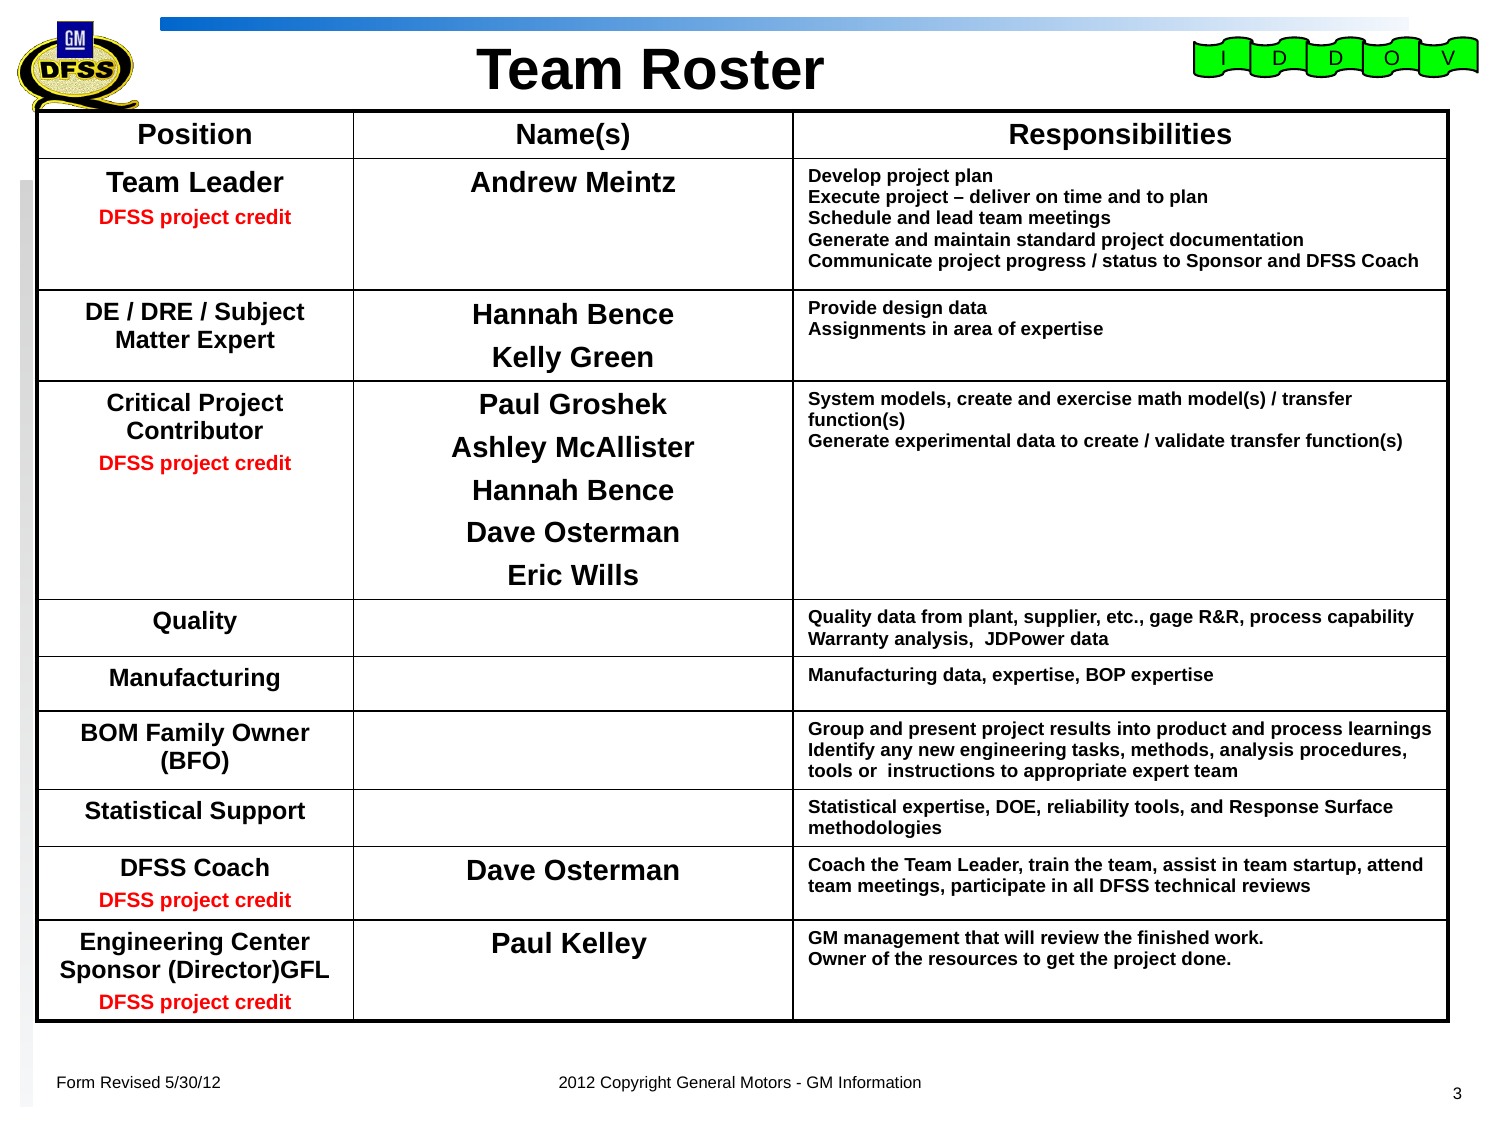

Team Roster
I
D
D
O
V
| Position | Name(s) | Responsibilities |
| --- | --- | --- |
| Team Leader DFSS project credit | Andrew Meintz | Develop project plan Execute project – deliver on time and to plan Schedule and lead team meetings Generate and maintain standard project documentation Communicate project progress / status to Sponsor and DFSS Coach |
| DE / DRE / Subject Matter Expert | Hannah Bence Kelly Green | Provide design data Assignments in area of expertise |
| Critical Project Contributor DFSS project credit | Paul Groshek Ashley McAllister Hannah Bence Dave Osterman Eric Wills | System models, create and exercise math model(s) / transfer function(s) Generate experimental data to create / validate transfer function(s) |
| Quality |  | Quality data from plant, supplier, etc., gage R&R, process capability Warranty analysis, JDPower data |
| Manufacturing |  | Manufacturing data, expertise, BOP expertise |
| BOM Family Owner (BFO) |  | Group and present project results into product and process learnings Identify any new engineering tasks, methods, analysis procedures, tools or instructions to appropriate expert team |
| Statistical Support |  | Statistical expertise, DOE, reliability tools, and Response Surface methodologies |
| DFSS Coach DFSS project credit | Dave Osterman | Coach the Team Leader, train the team, assist in team startup, attend team meetings, participate in all DFSS technical reviews |
| Engineering Center Sponsor (Director)GFL DFSS project credit | Paul Kelley | GM management that will review the finished work. Owner of the resources to get the project done. |
Form Revised 5/30/12
2012 Copyright General Motors - GM Information
3